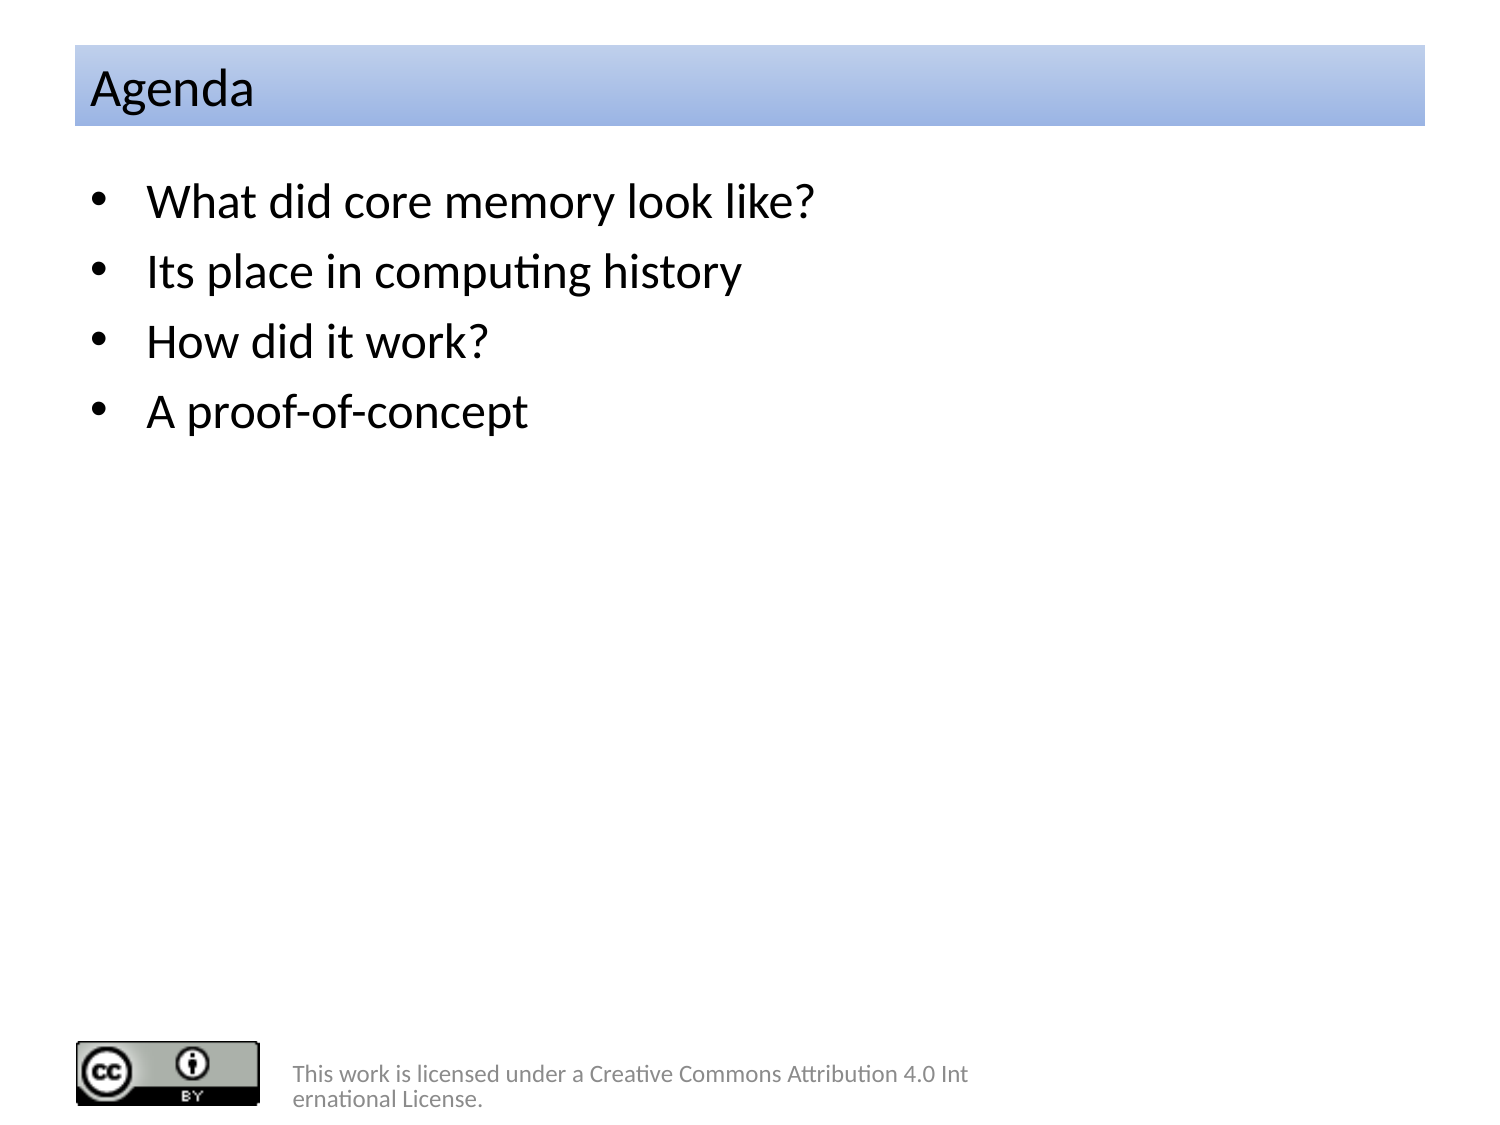

# Agenda
What did core memory look like?
Its place in computing history
How did it work?
A proof-of-concept
This work is licensed under a Creative Commons Attribution 4.0 International License.